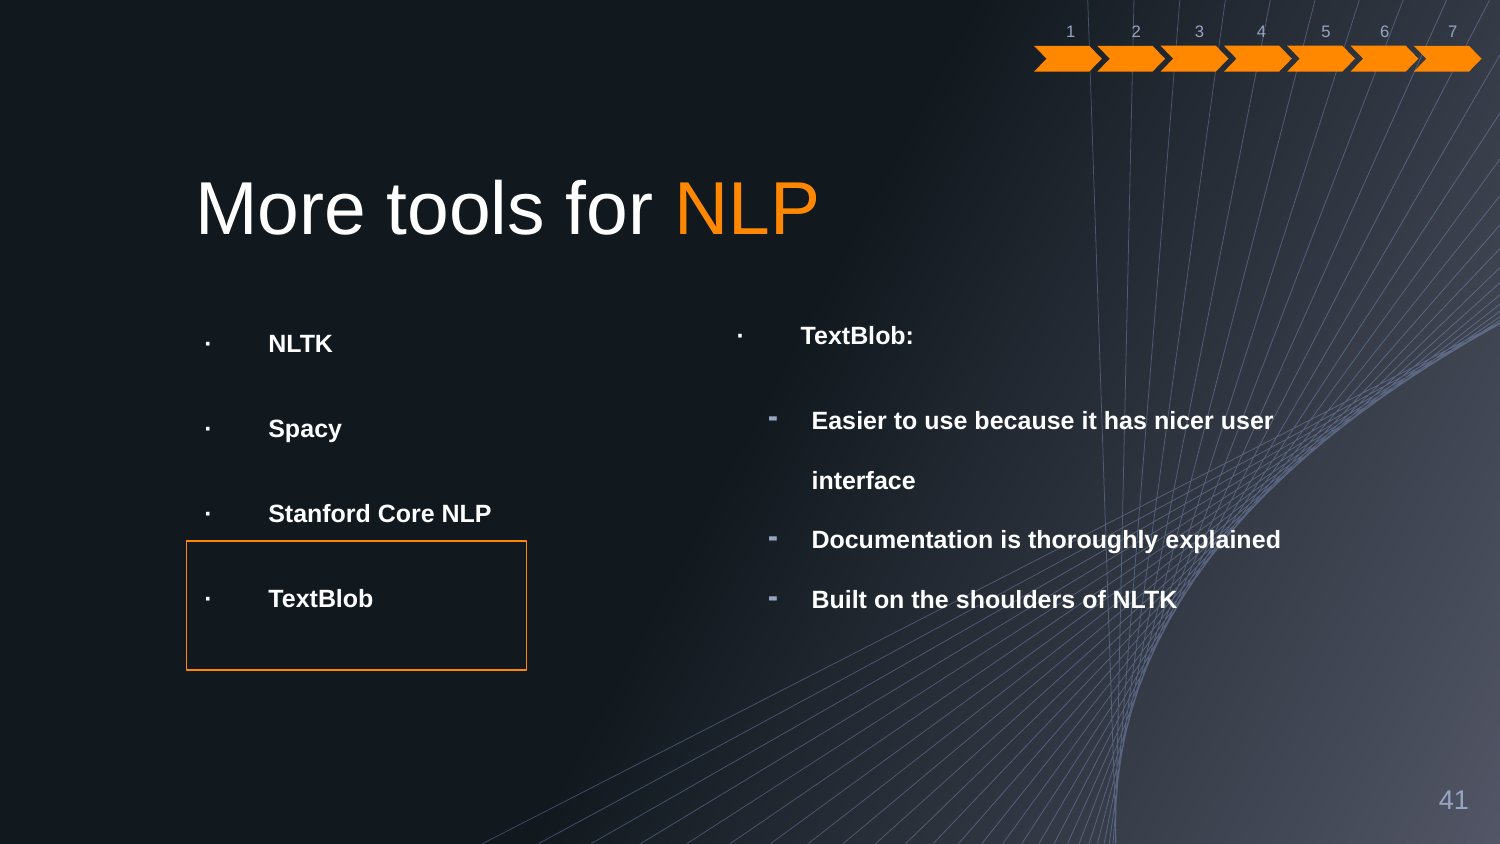

6

4

3

5

7

1

2

# More tools for NLP
·        TextBlob:
Easier to use because it has nicer user interface
Documentation is thoroughly explained
Built on the shoulders of NLTK

·        NLTK
·        Spacy
·        Stanford Core NLP
·        TextBlob

41